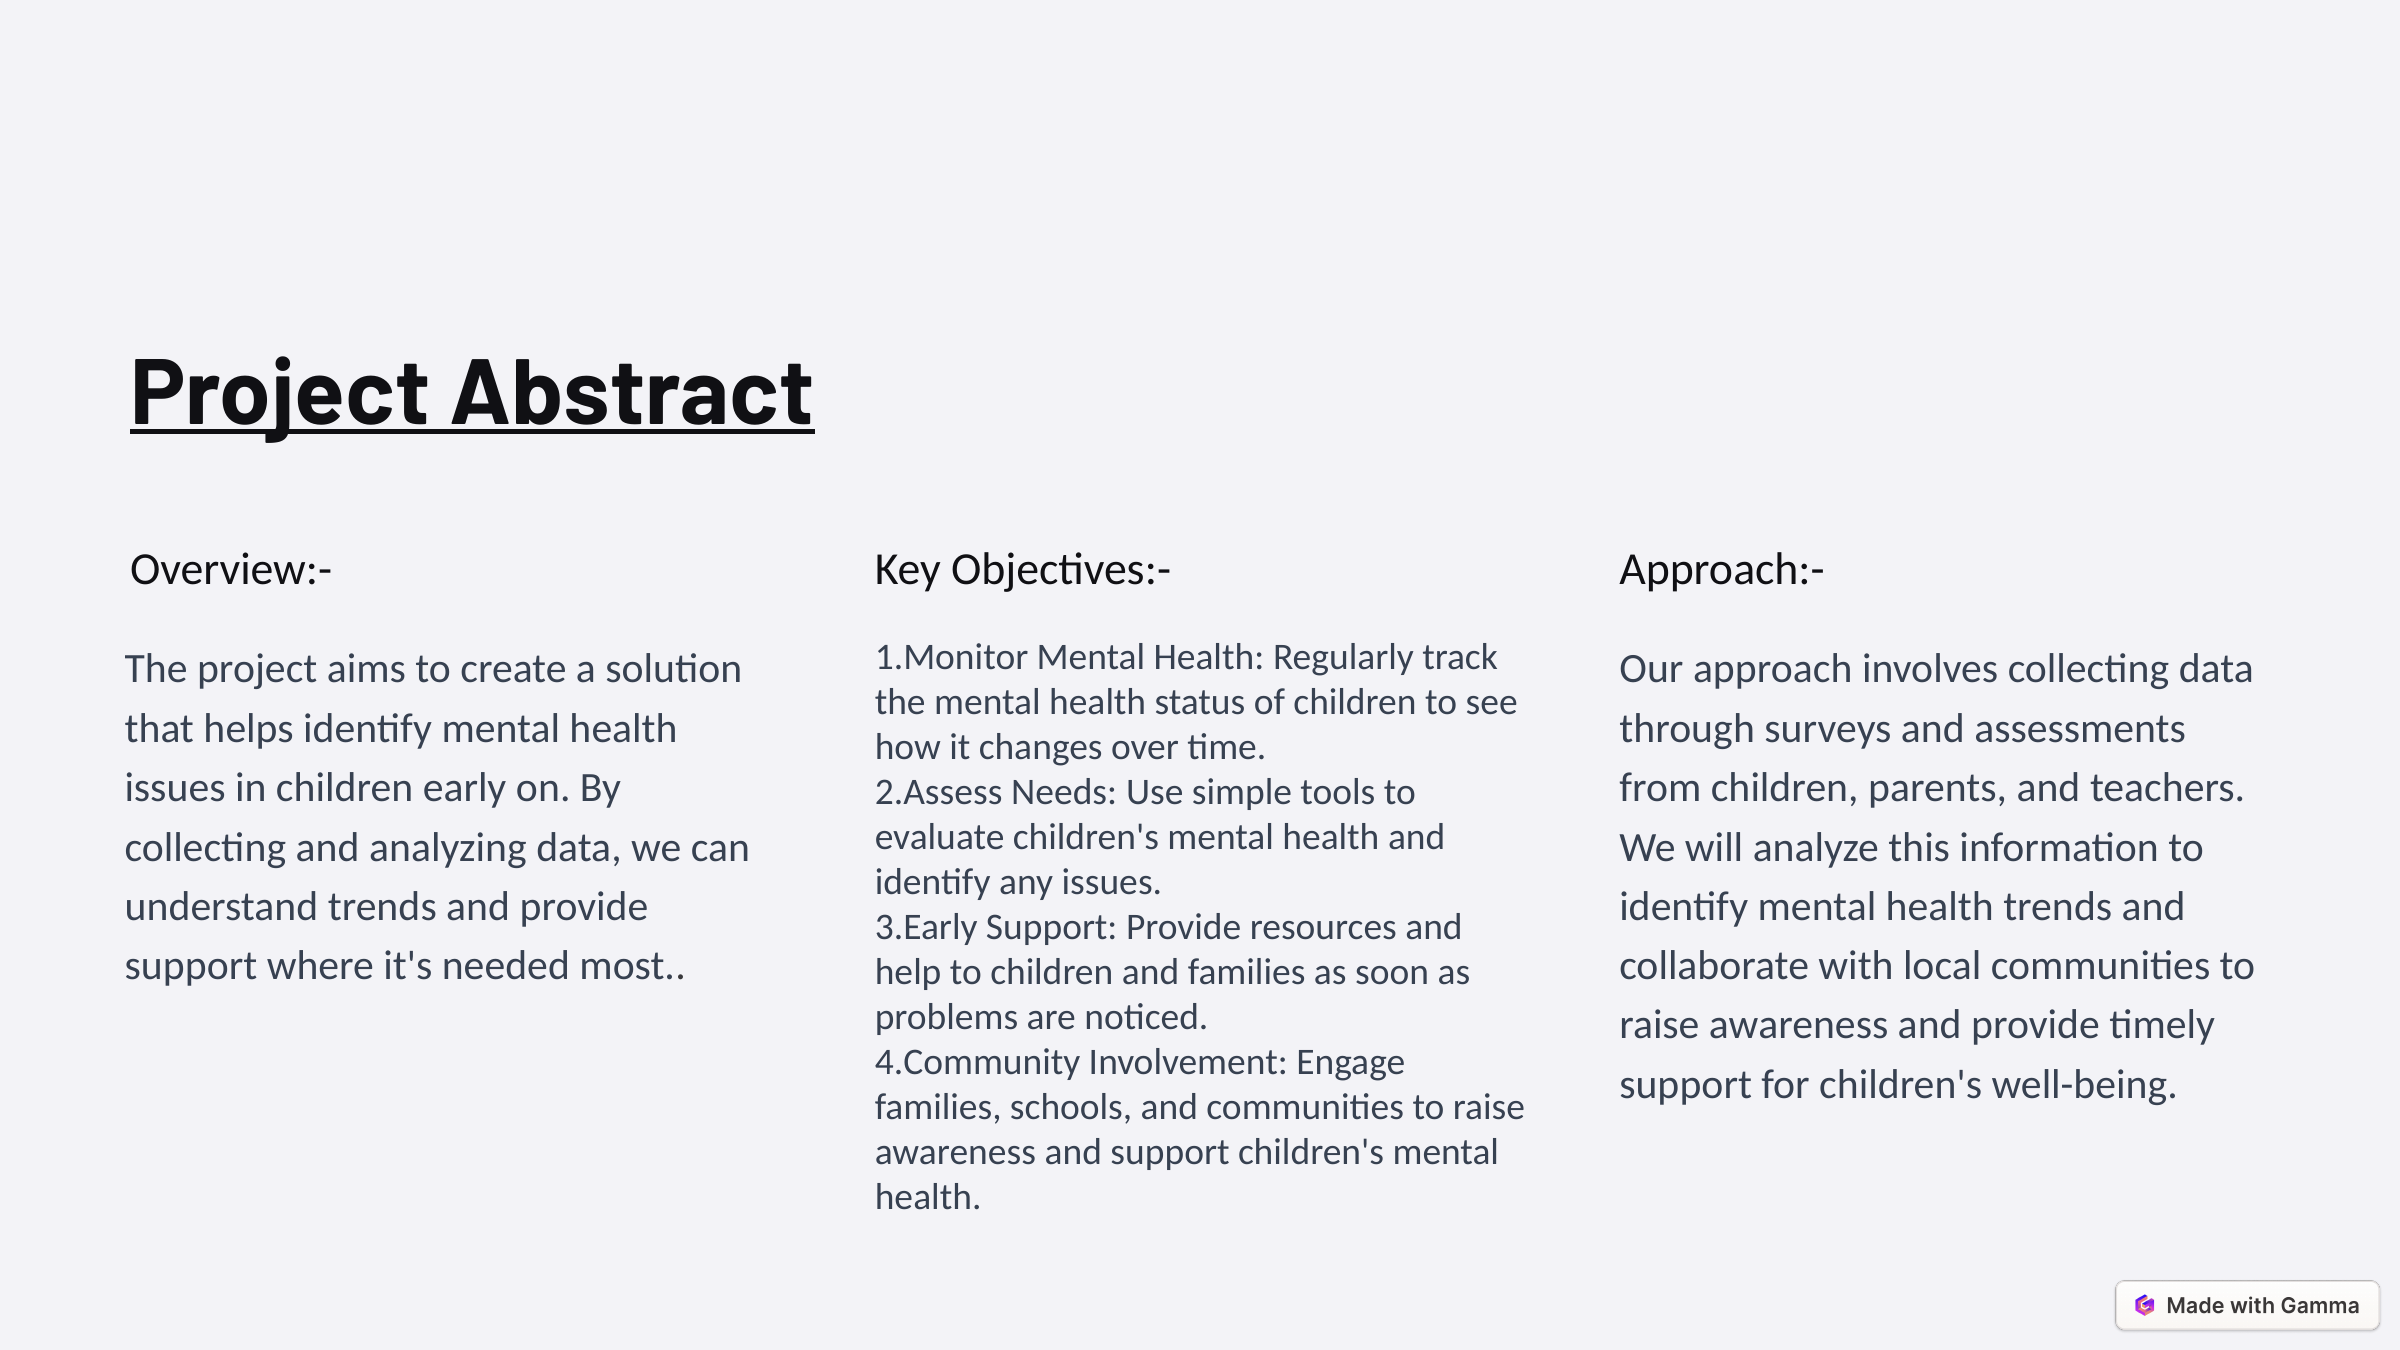

Project Abstract
Overview:-
Key Objectives:-
Approach:-
The project aims to create a solution that helps identify mental health issues in children early on. By collecting and analyzing data, we can understand trends and provide support where it's needed most..
Monitor Mental Health: Regularly track the mental health status of children to see how it changes over time.
Assess Needs: Use simple tools to evaluate children's mental health and identify any issues.
Early Support: Provide resources and help to children and families as soon as problems are noticed.
Community Involvement: Engage families, schools, and communities to raise awareness and support children's mental health.

Our approach involves collecting data through surveys and assessments from children, parents, and teachers. We will analyze this information to identify mental health trends and collaborate with local communities to raise awareness and provide timely support for children's well-being.